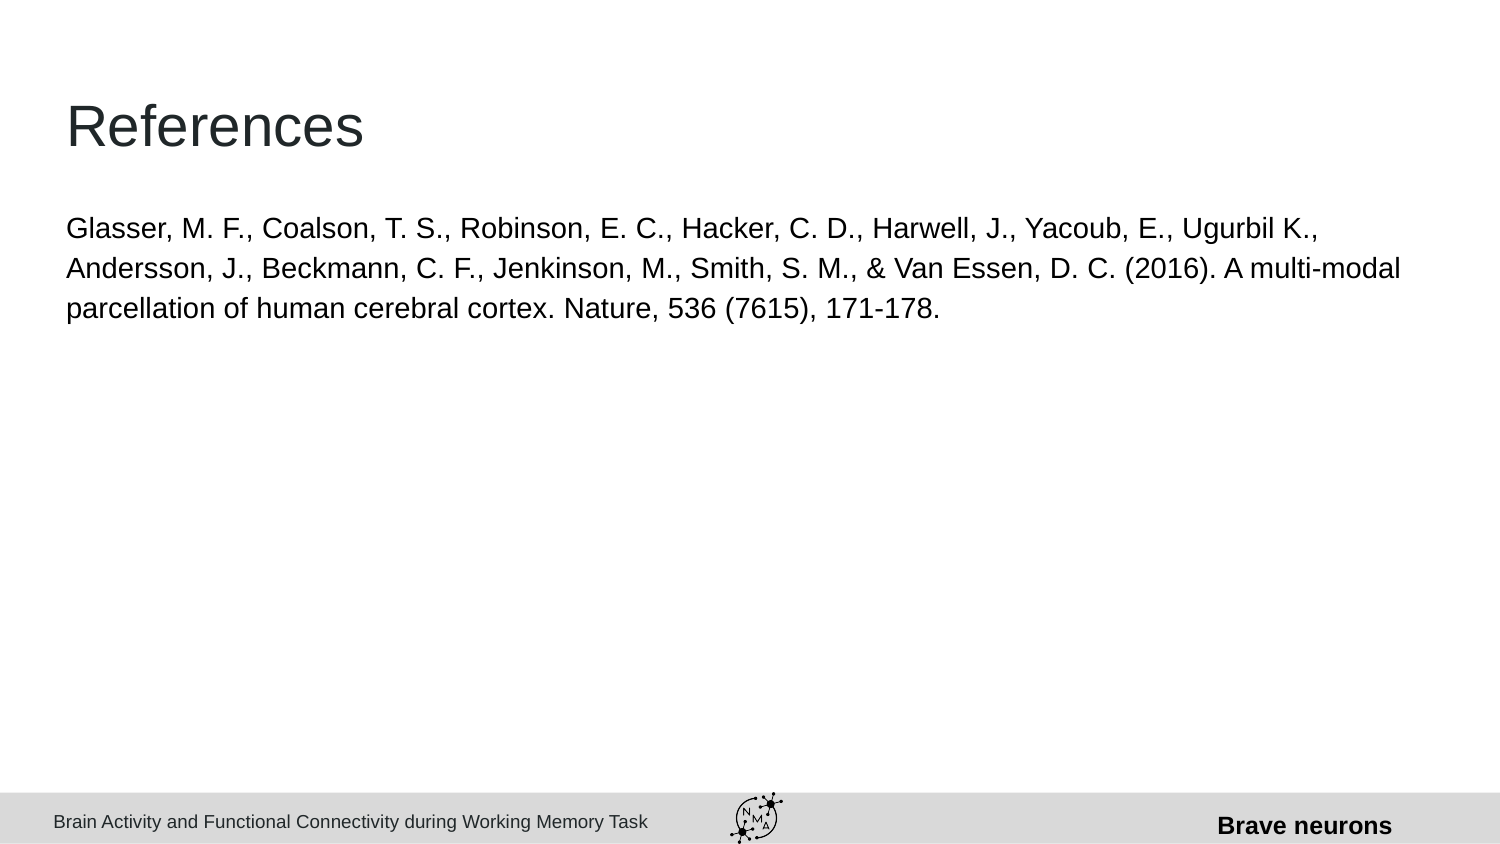

# References
Glasser, M. F., Coalson, T. S., Robinson, E. C., Hacker, C. D., Harwell, J., Yacoub, E., Ugurbil K., Andersson, J., Beckmann, C. F., Jenkinson, M., Smith, S. M., & Van Essen, D. C. (2016). A multi-modal parcellation of human cerebral cortex. Nature, 536 (7615), 171-178.